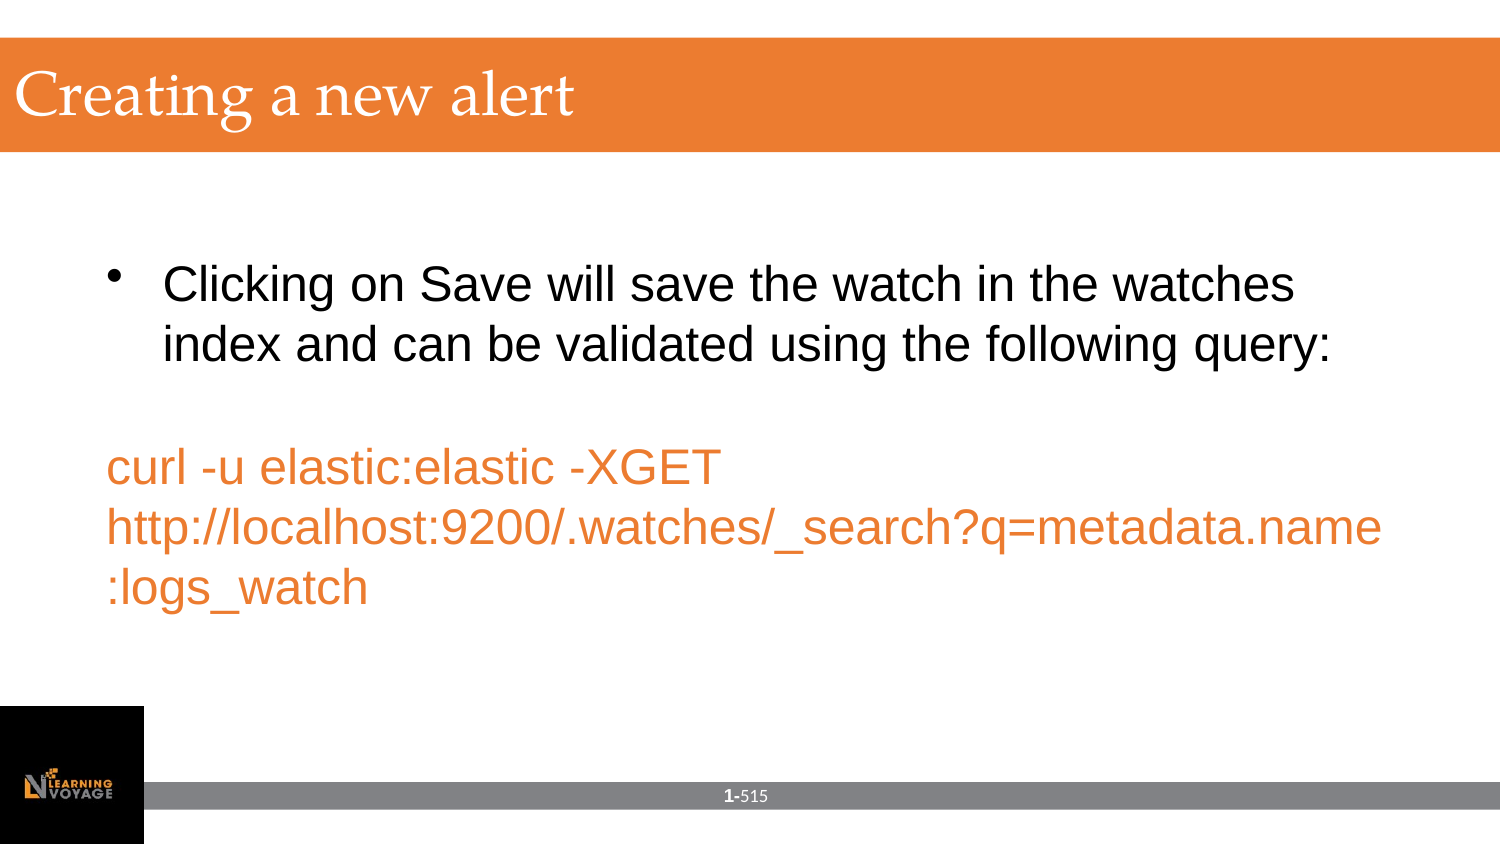

# Creating a new alert
Clicking on Save will save the watch in the watches  index and can be validated using the following query:

curl -u elastic:elastic -XGET  http://localhost:9200/.watches/_search?q=metadata.name
:logs_watch
1-515